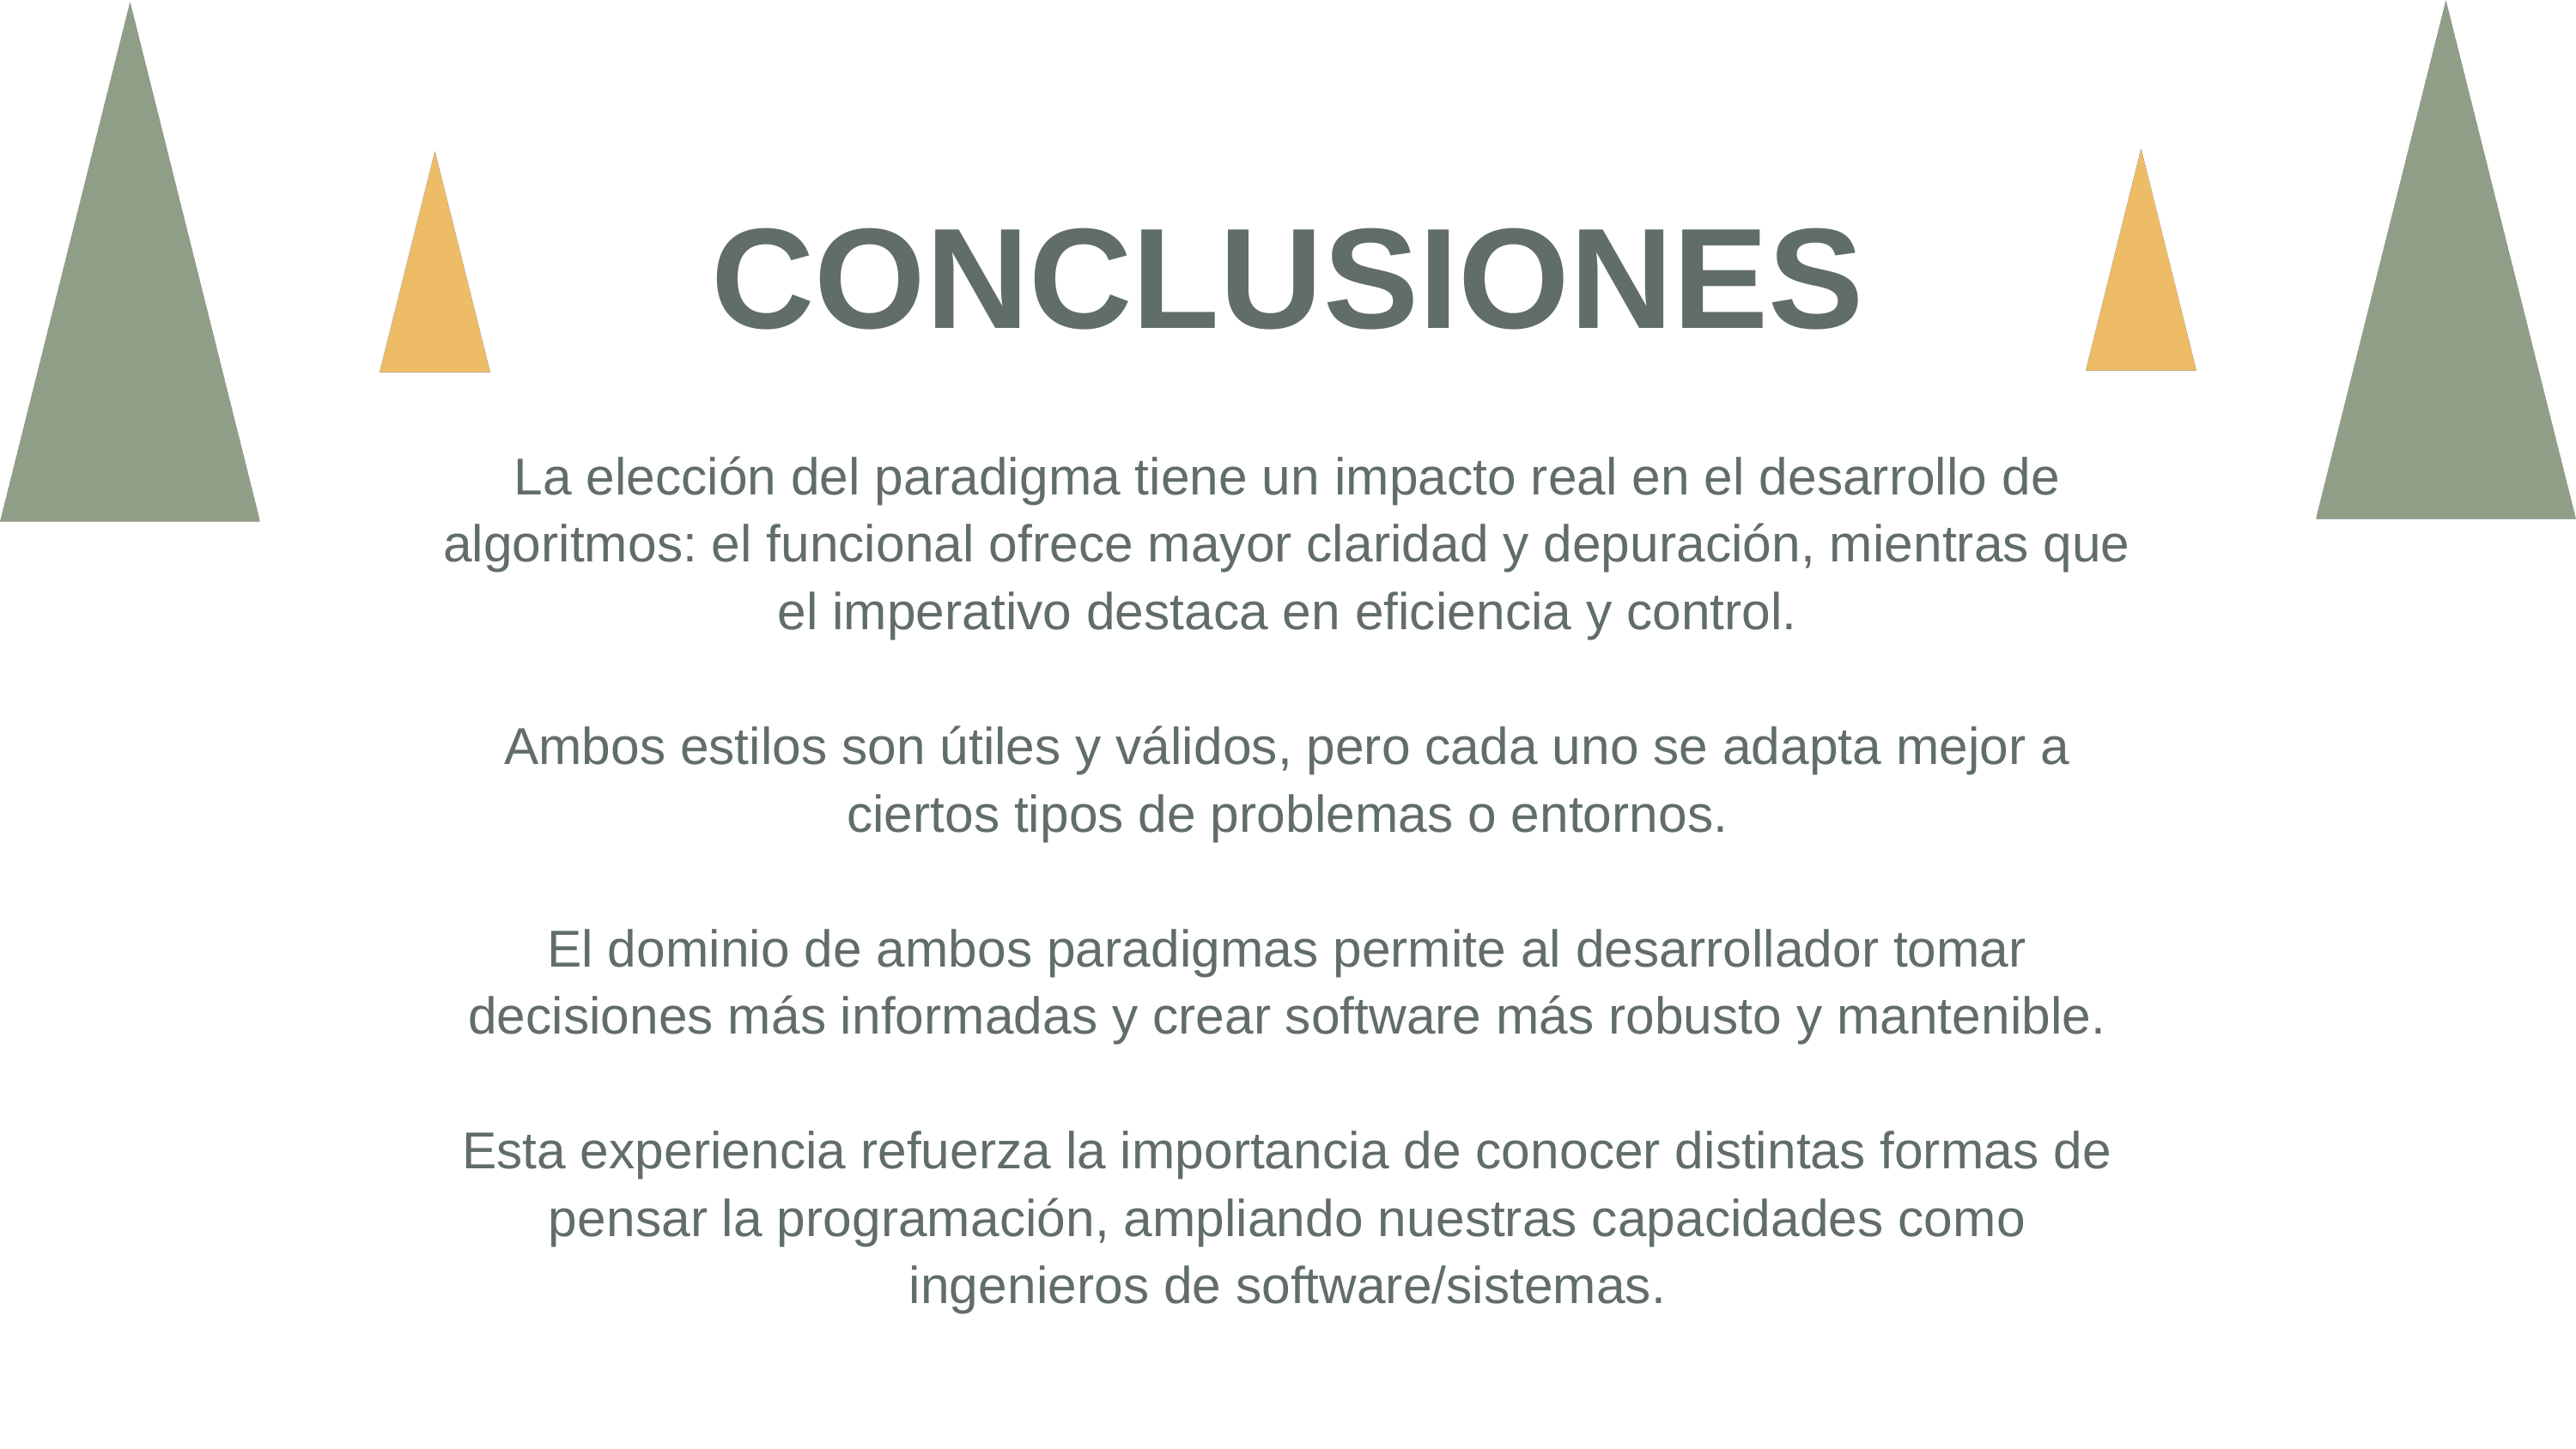

CONCLUSIONES

La elección del paradigma tiene un impacto real en el desarrollo de algoritmos: el funcional ofrece mayor claridad y depuración, mientras que el imperativo destaca en eficiencia y control.

Ambos estilos son útiles y válidos, pero cada uno se adapta mejor a ciertos tipos de problemas o entornos.

El dominio de ambos paradigmas permite al desarrollador tomar decisiones más informadas y crear software más robusto y mantenible.

Esta experiencia refuerza la importancia de conocer distintas formas de pensar la programación, ampliando nuestras capacidades como ingenieros de software/sistemas.